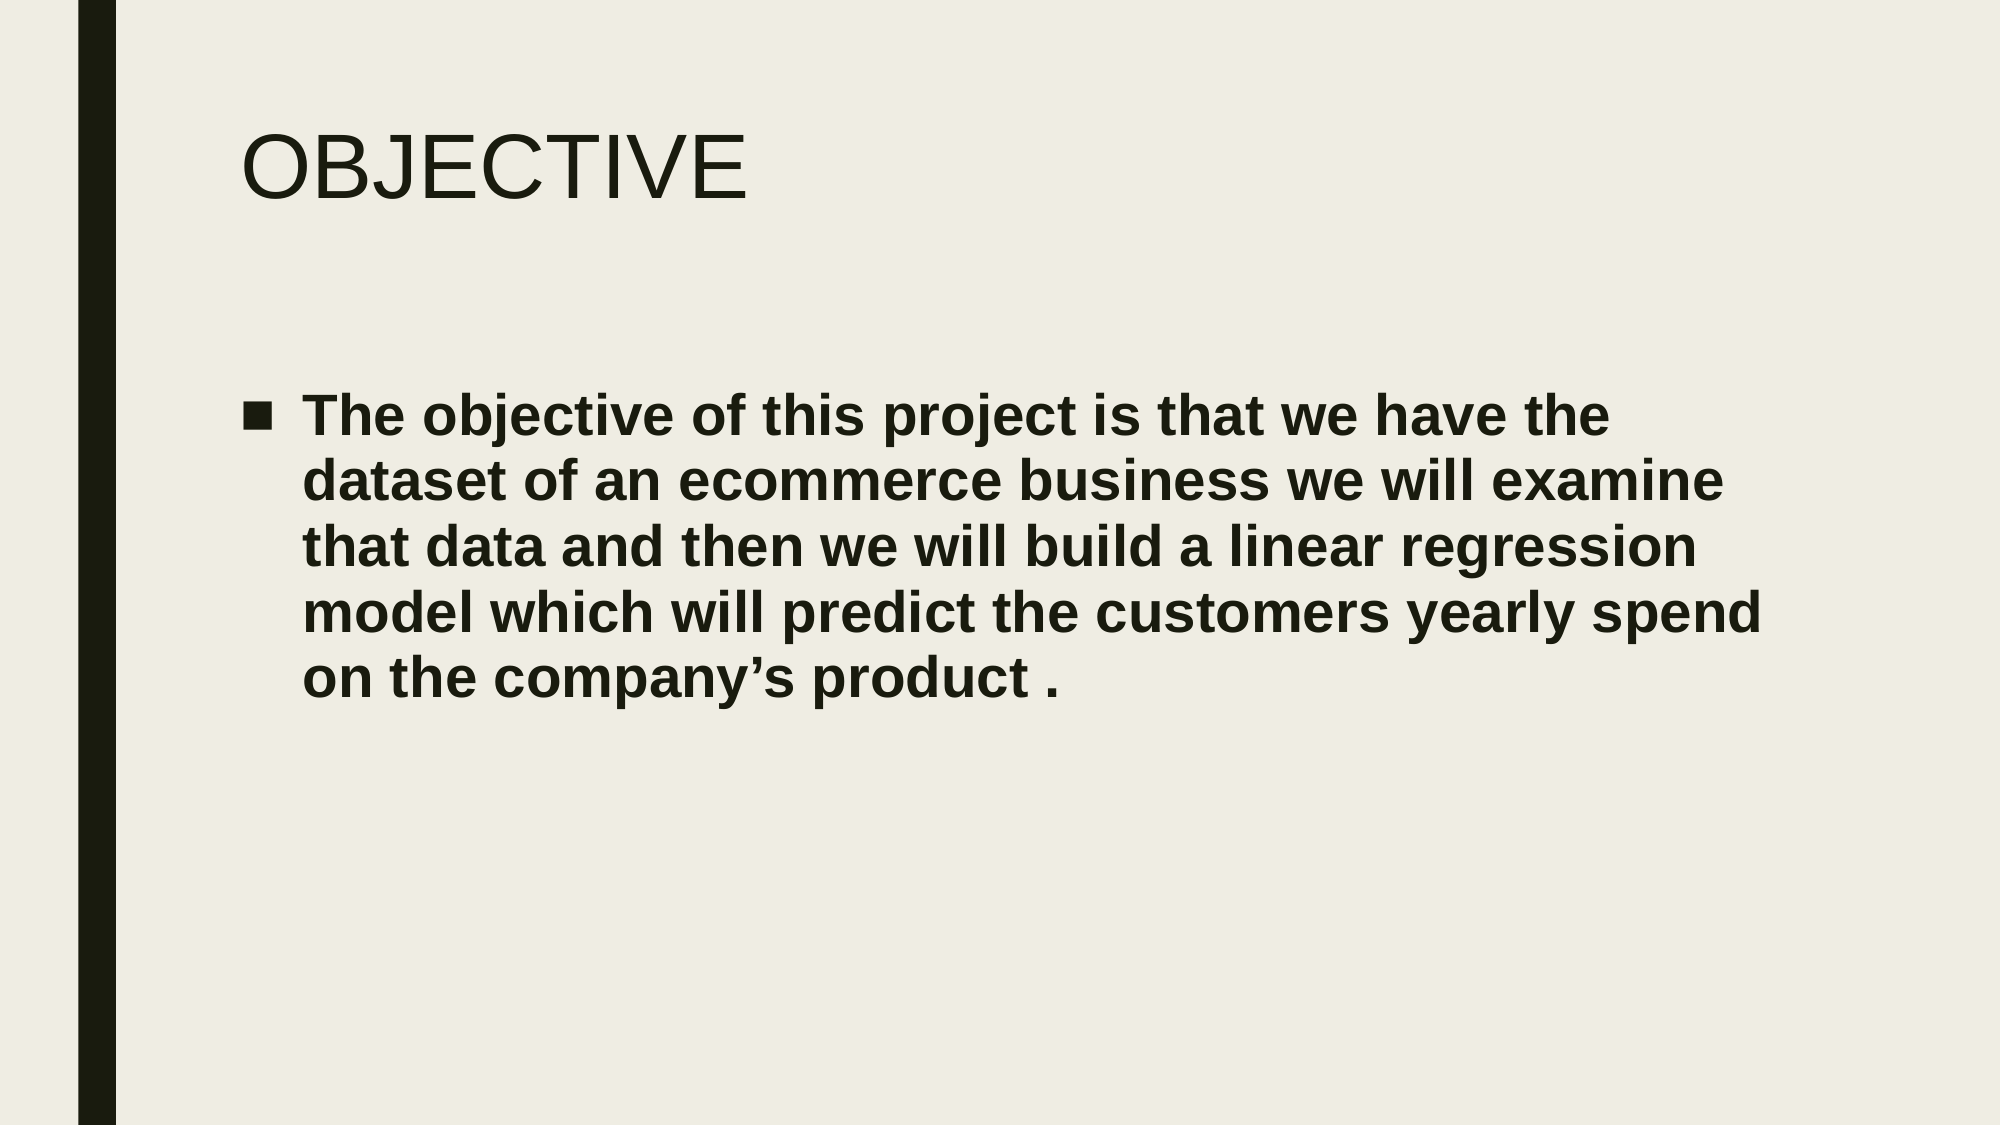

# OBJECTIVE
The objective of this project is that we have the dataset of an ecommerce business we will examine that data and then we will build a linear regression model which will predict the customers yearly spend on the company’s product .